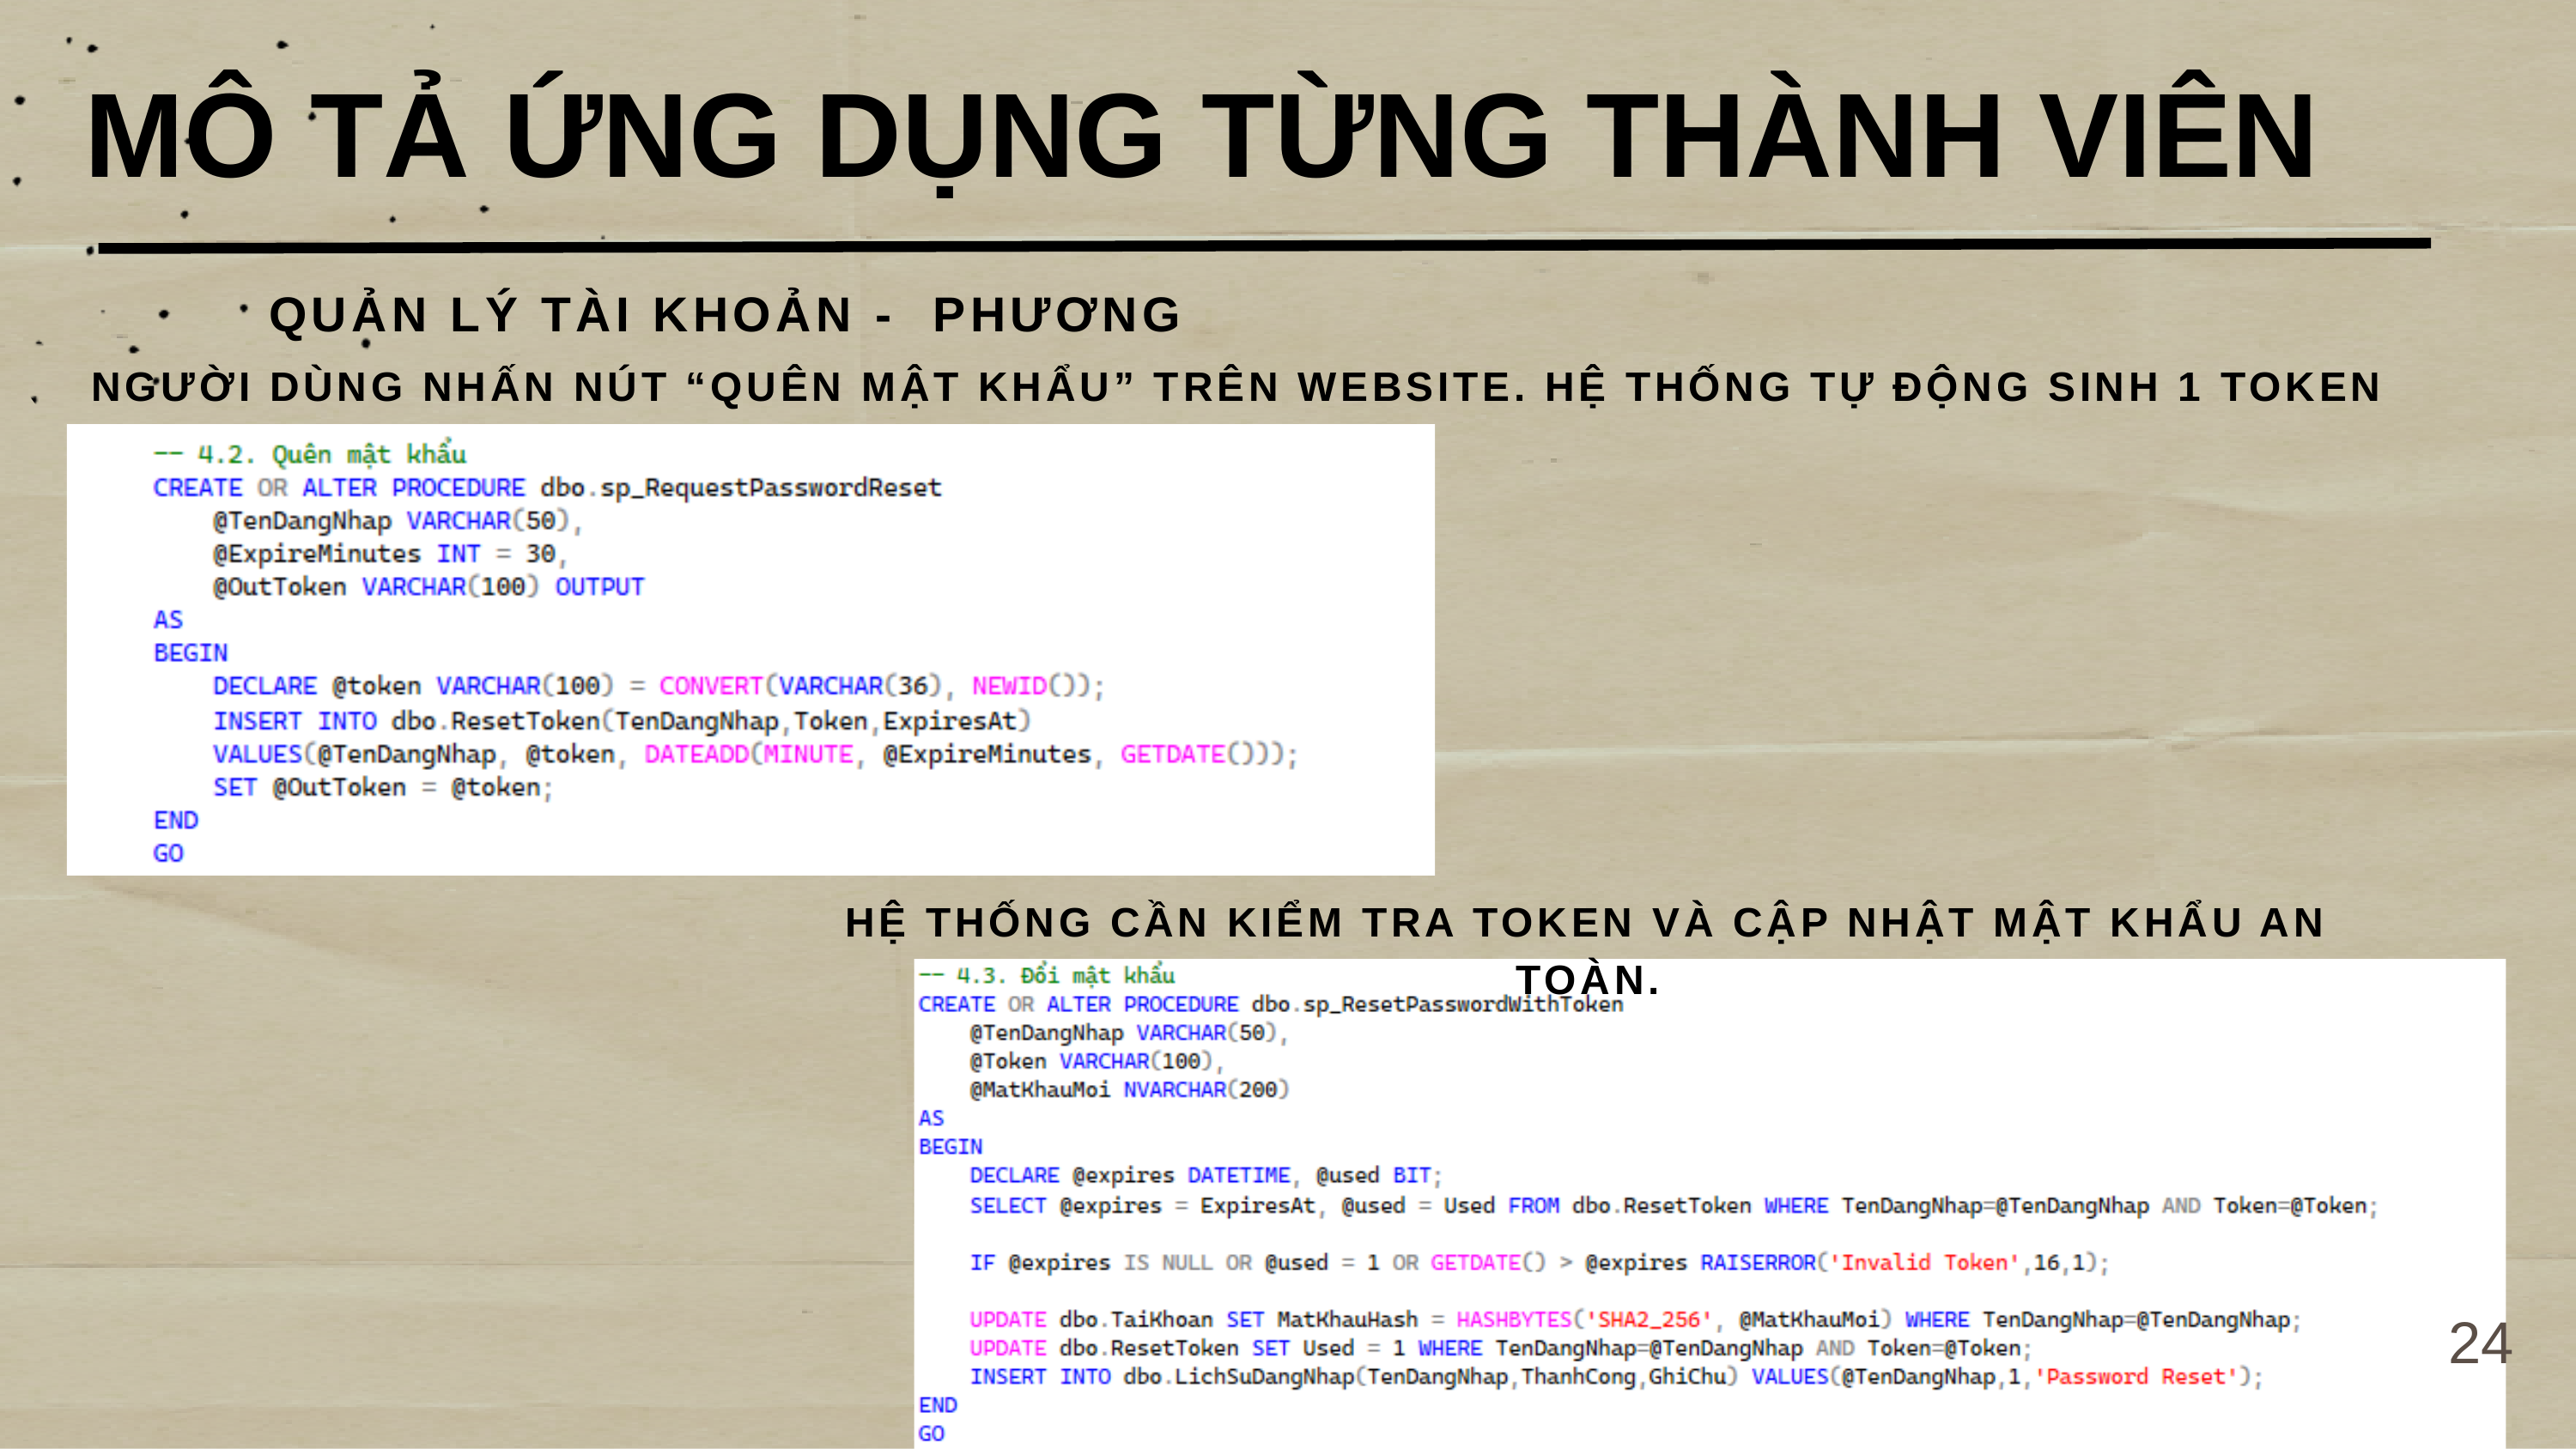

MÔ TẢ ỨNG DỤNG TỪNG THÀNH VIÊN

QUẢN LÝ TÀI KHOẢN -  PHƯƠNG
NGƯỜI DÙNG NHẤN NÚT “QUÊN MẬT KHẨU” TRÊN WEBSITE. HỆ THỐNG TỰ ĐỘNG SINH 1 TOKEN

HỆ THỐNG CẦN KIỂM TRA TOKEN VÀ CẬP NHẬT MẬT KHẨU AN TOÀN.

24